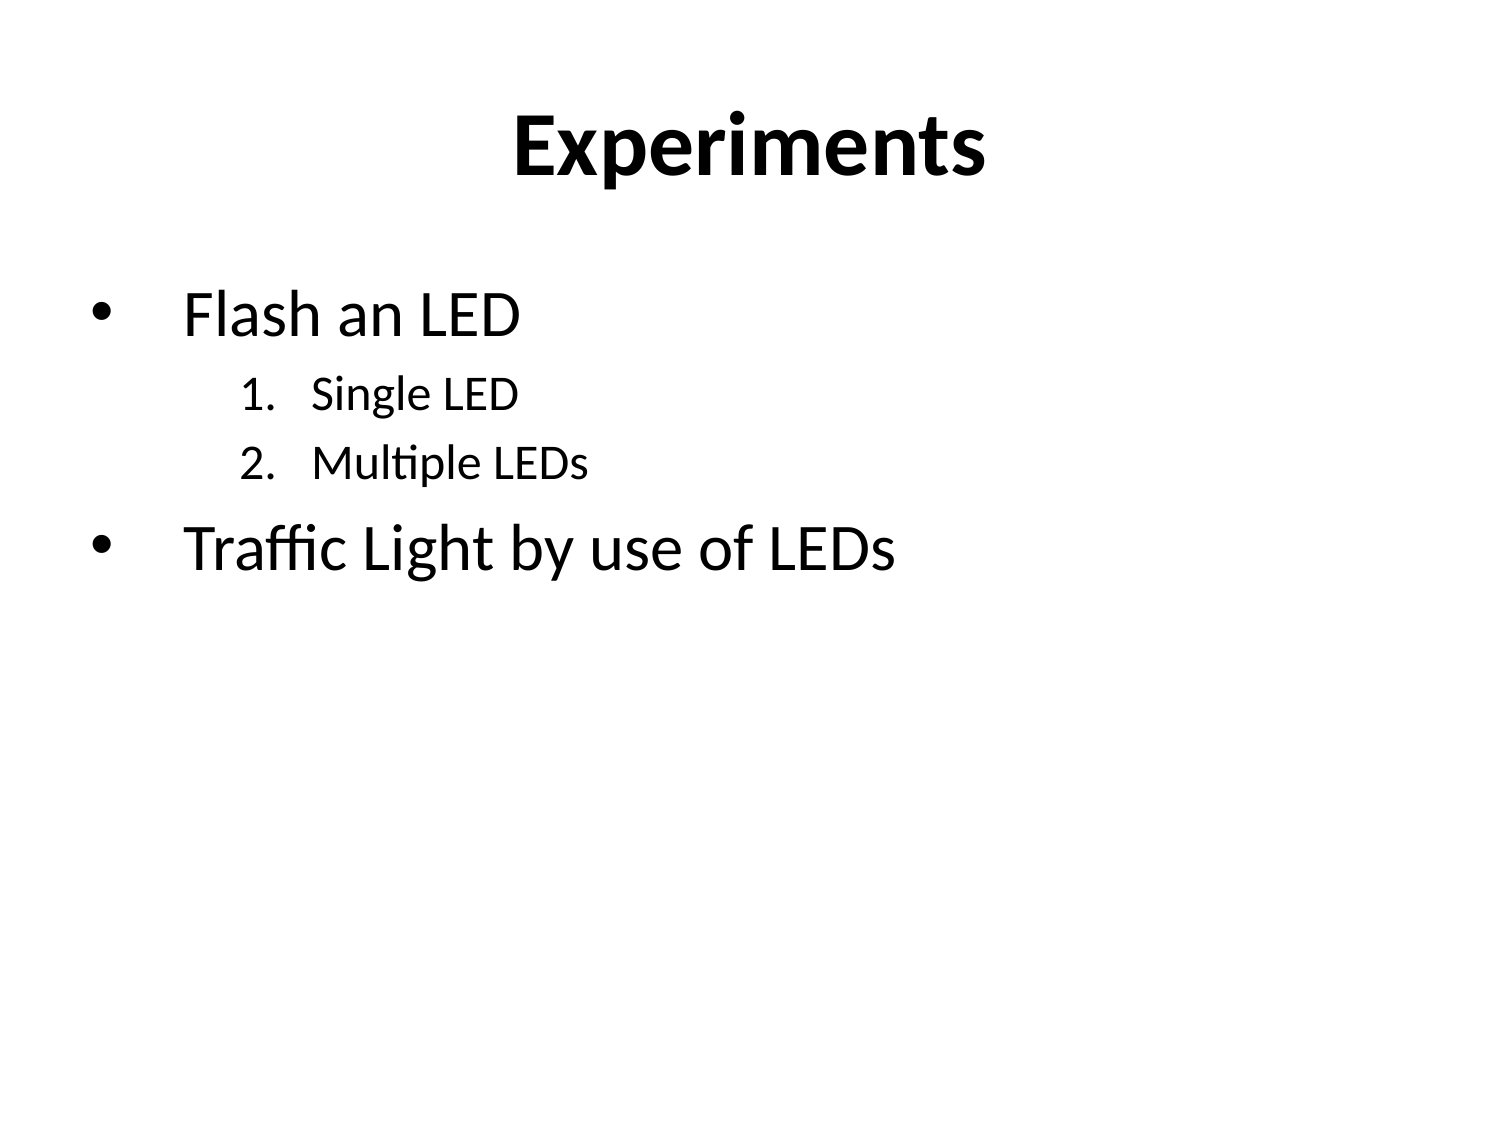

# Experiments
Flash an LED
Single LED
Multiple LEDs
Traffic Light by use of LEDs